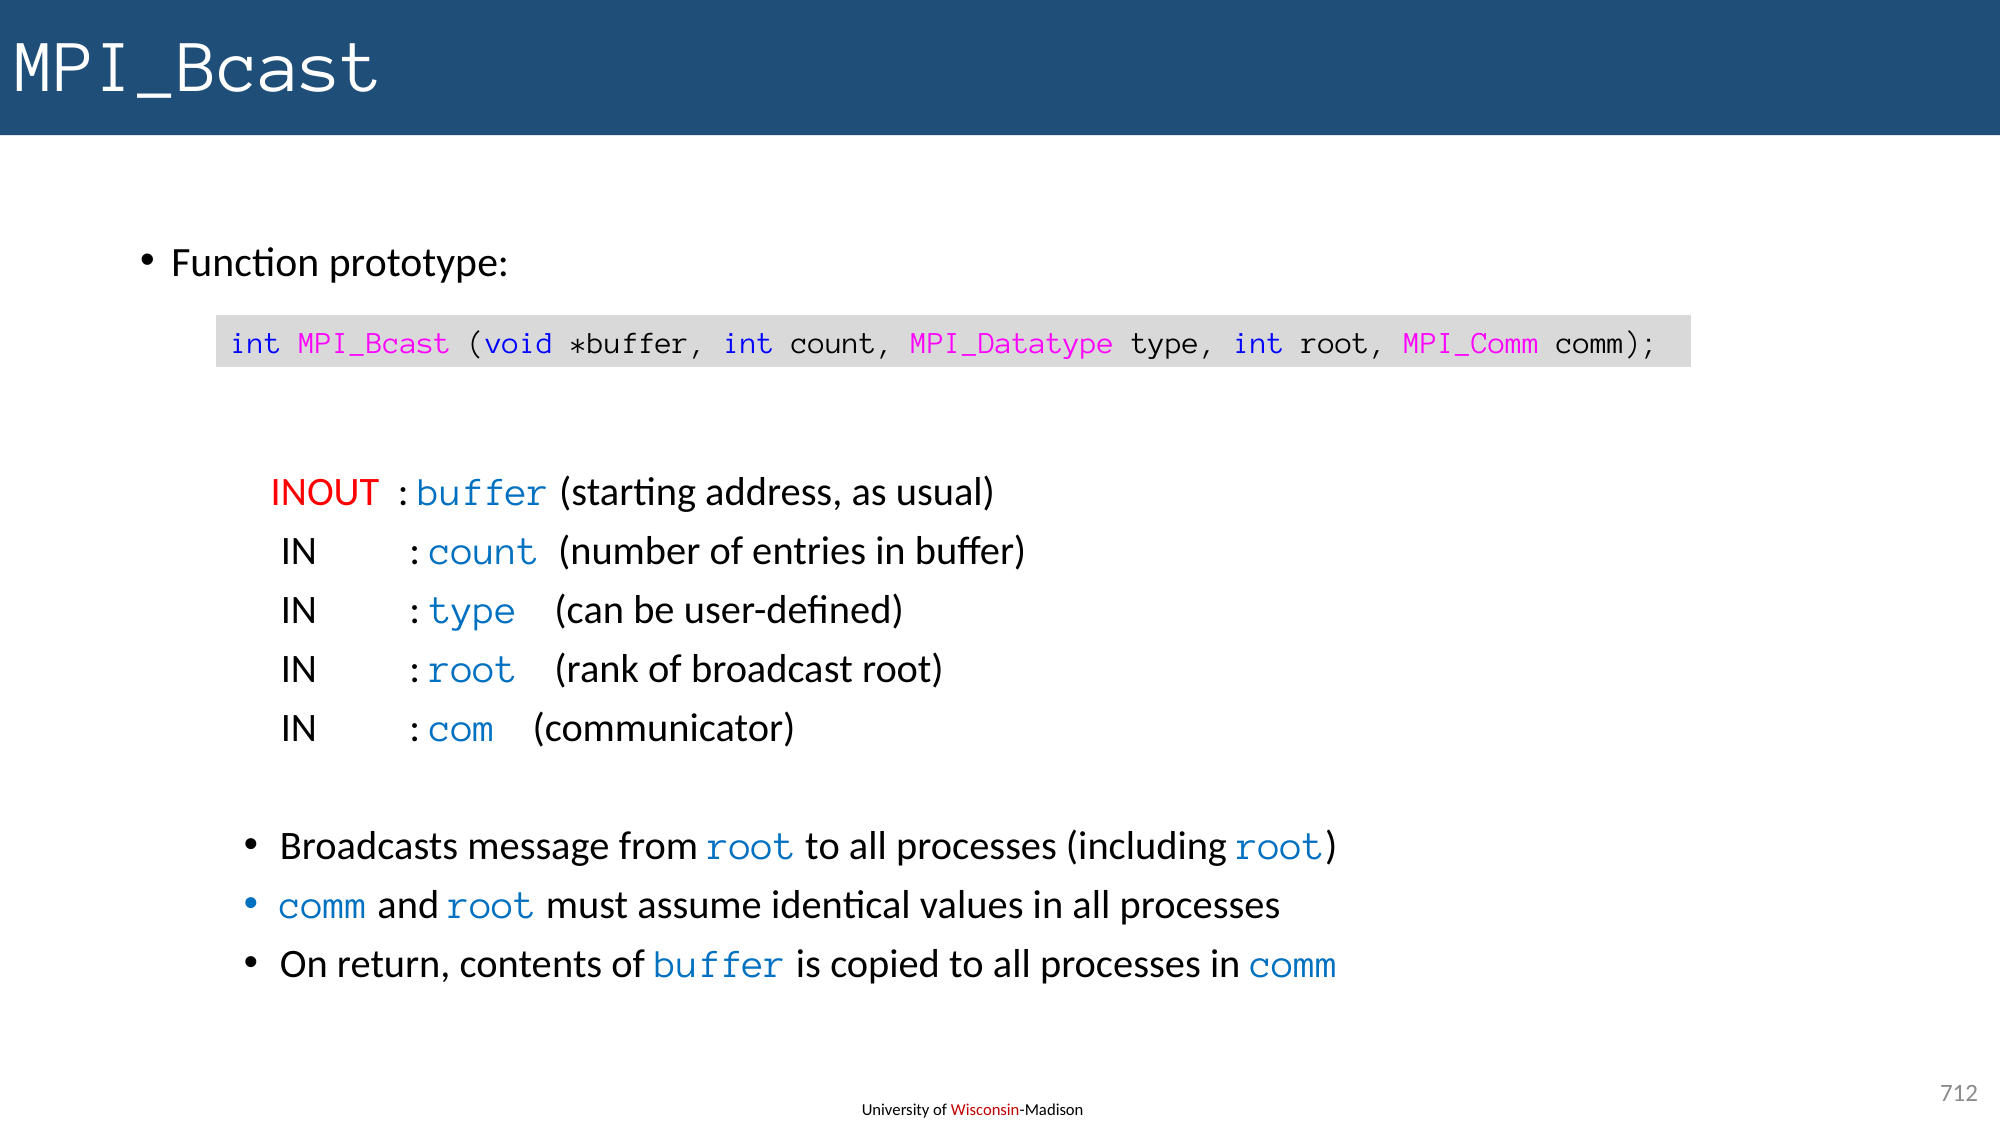

# MPI_Bcast
Function prototype:
int MPI_Bcast (void *buffer, int count, MPI_Datatype type, int root, MPI_Comm comm);
INOUT  : buffer (starting address, as usual)
    IN          : count  (number of entries in buffer)
    IN          : type    (can be user-defined)
    IN          : root    (rank of broadcast root)
    IN          : com    (communicator)

Broadcasts message from root to all processes (including root)
comm and root must assume identical values in all processes
On return, contents of buffer is copied to all processes in comm
712